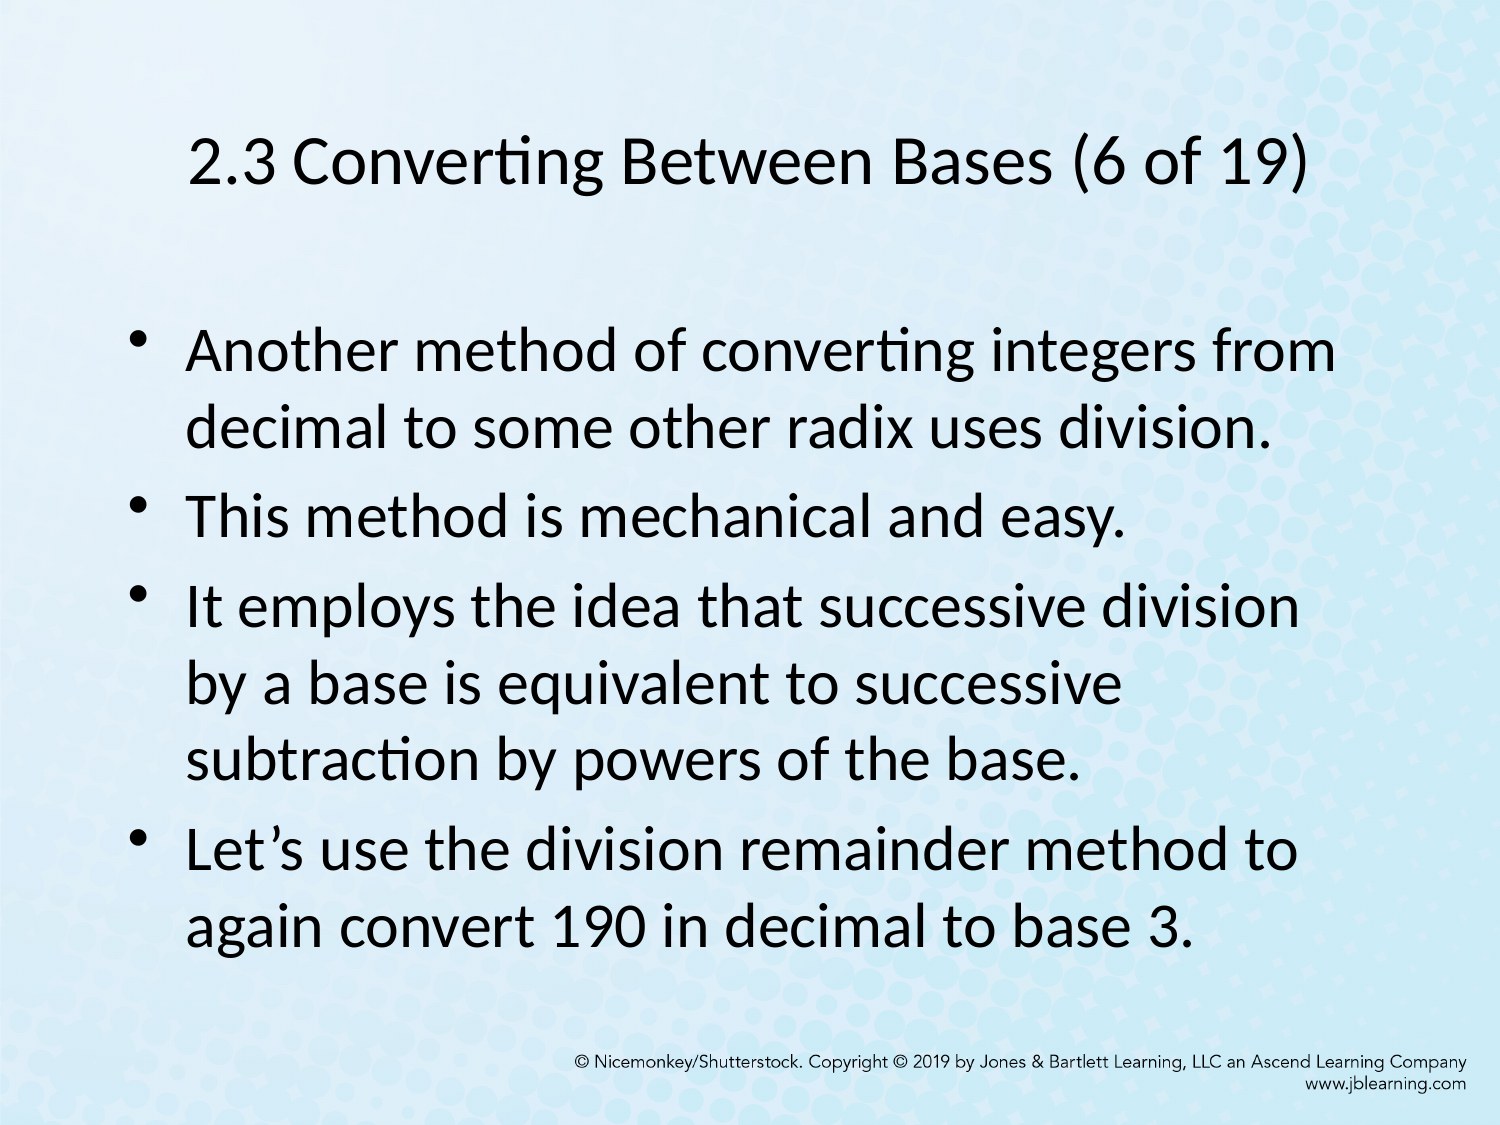

# 2.3 Converting Between Bases (6 of 19)
Another method of converting integers from decimal to some other radix uses division.
This method is mechanical and easy.
It employs the idea that successive division by a base is equivalent to successive subtraction by powers of the base.
Let’s use the division remainder method to again convert 190 in decimal to base 3.